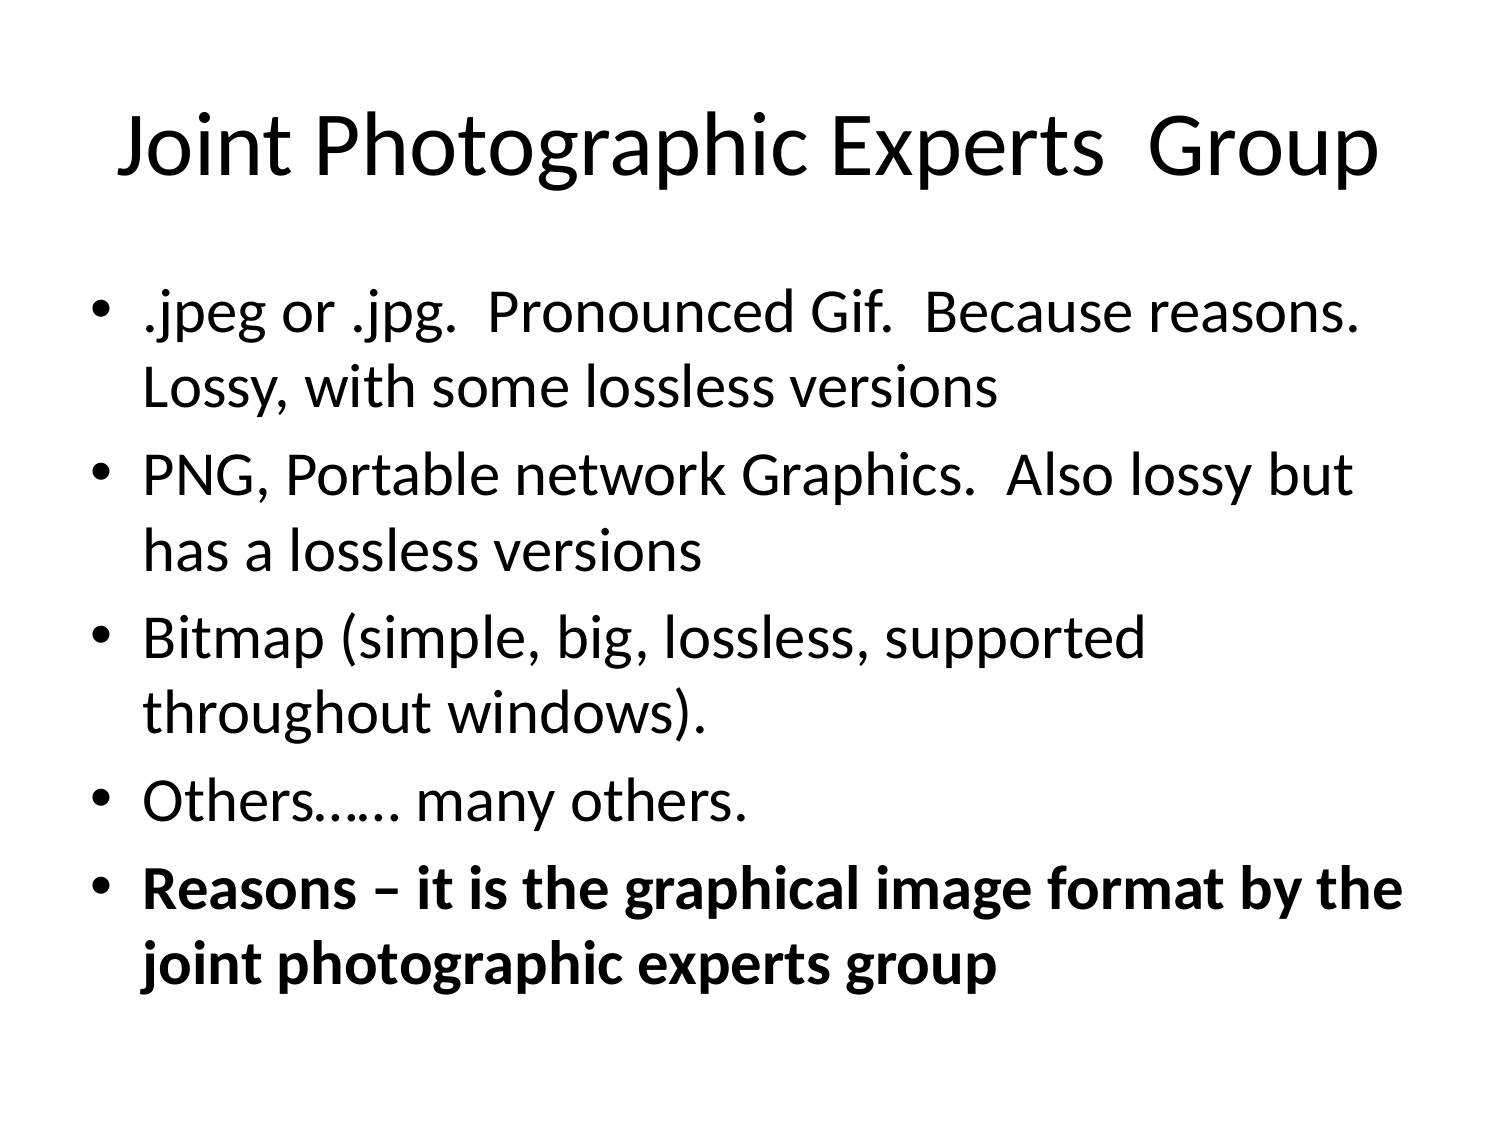

# Joint Photographic Experts  Group
.jpeg or .jpg.  Pronounced Gif.  Because reasons.  Lossy, with some lossless versions
PNG, Portable network Graphics.  Also lossy but has a lossless versions
Bitmap (simple, big, lossless, supported throughout windows).
Others…… many others.
Reasons – it is the graphical image format by the joint photographic experts group